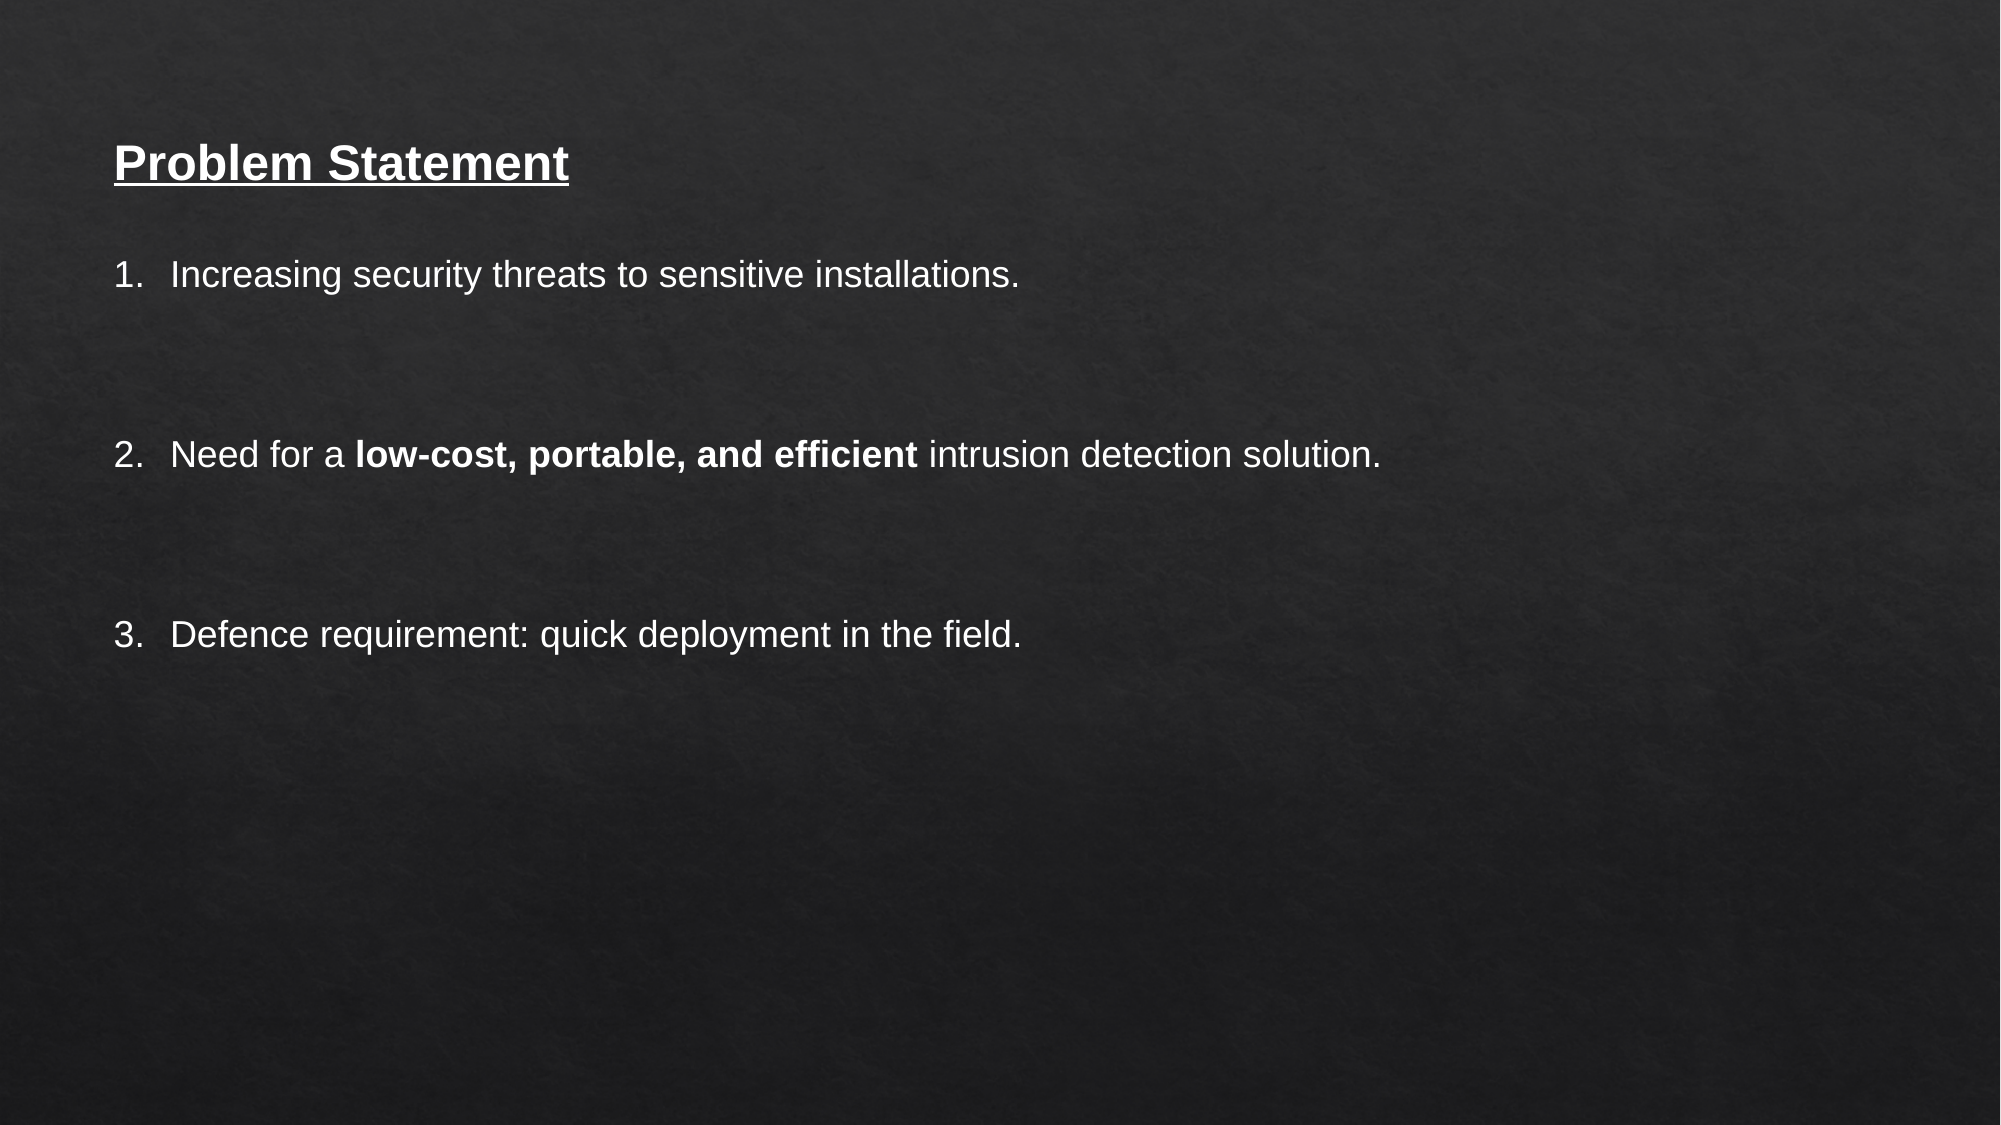

Problem Statement

Increasing security threats to sensitive installations.

Need for a low-cost, portable, and efficient intrusion detection solution.

Defence requirement: quick deployment in the field.